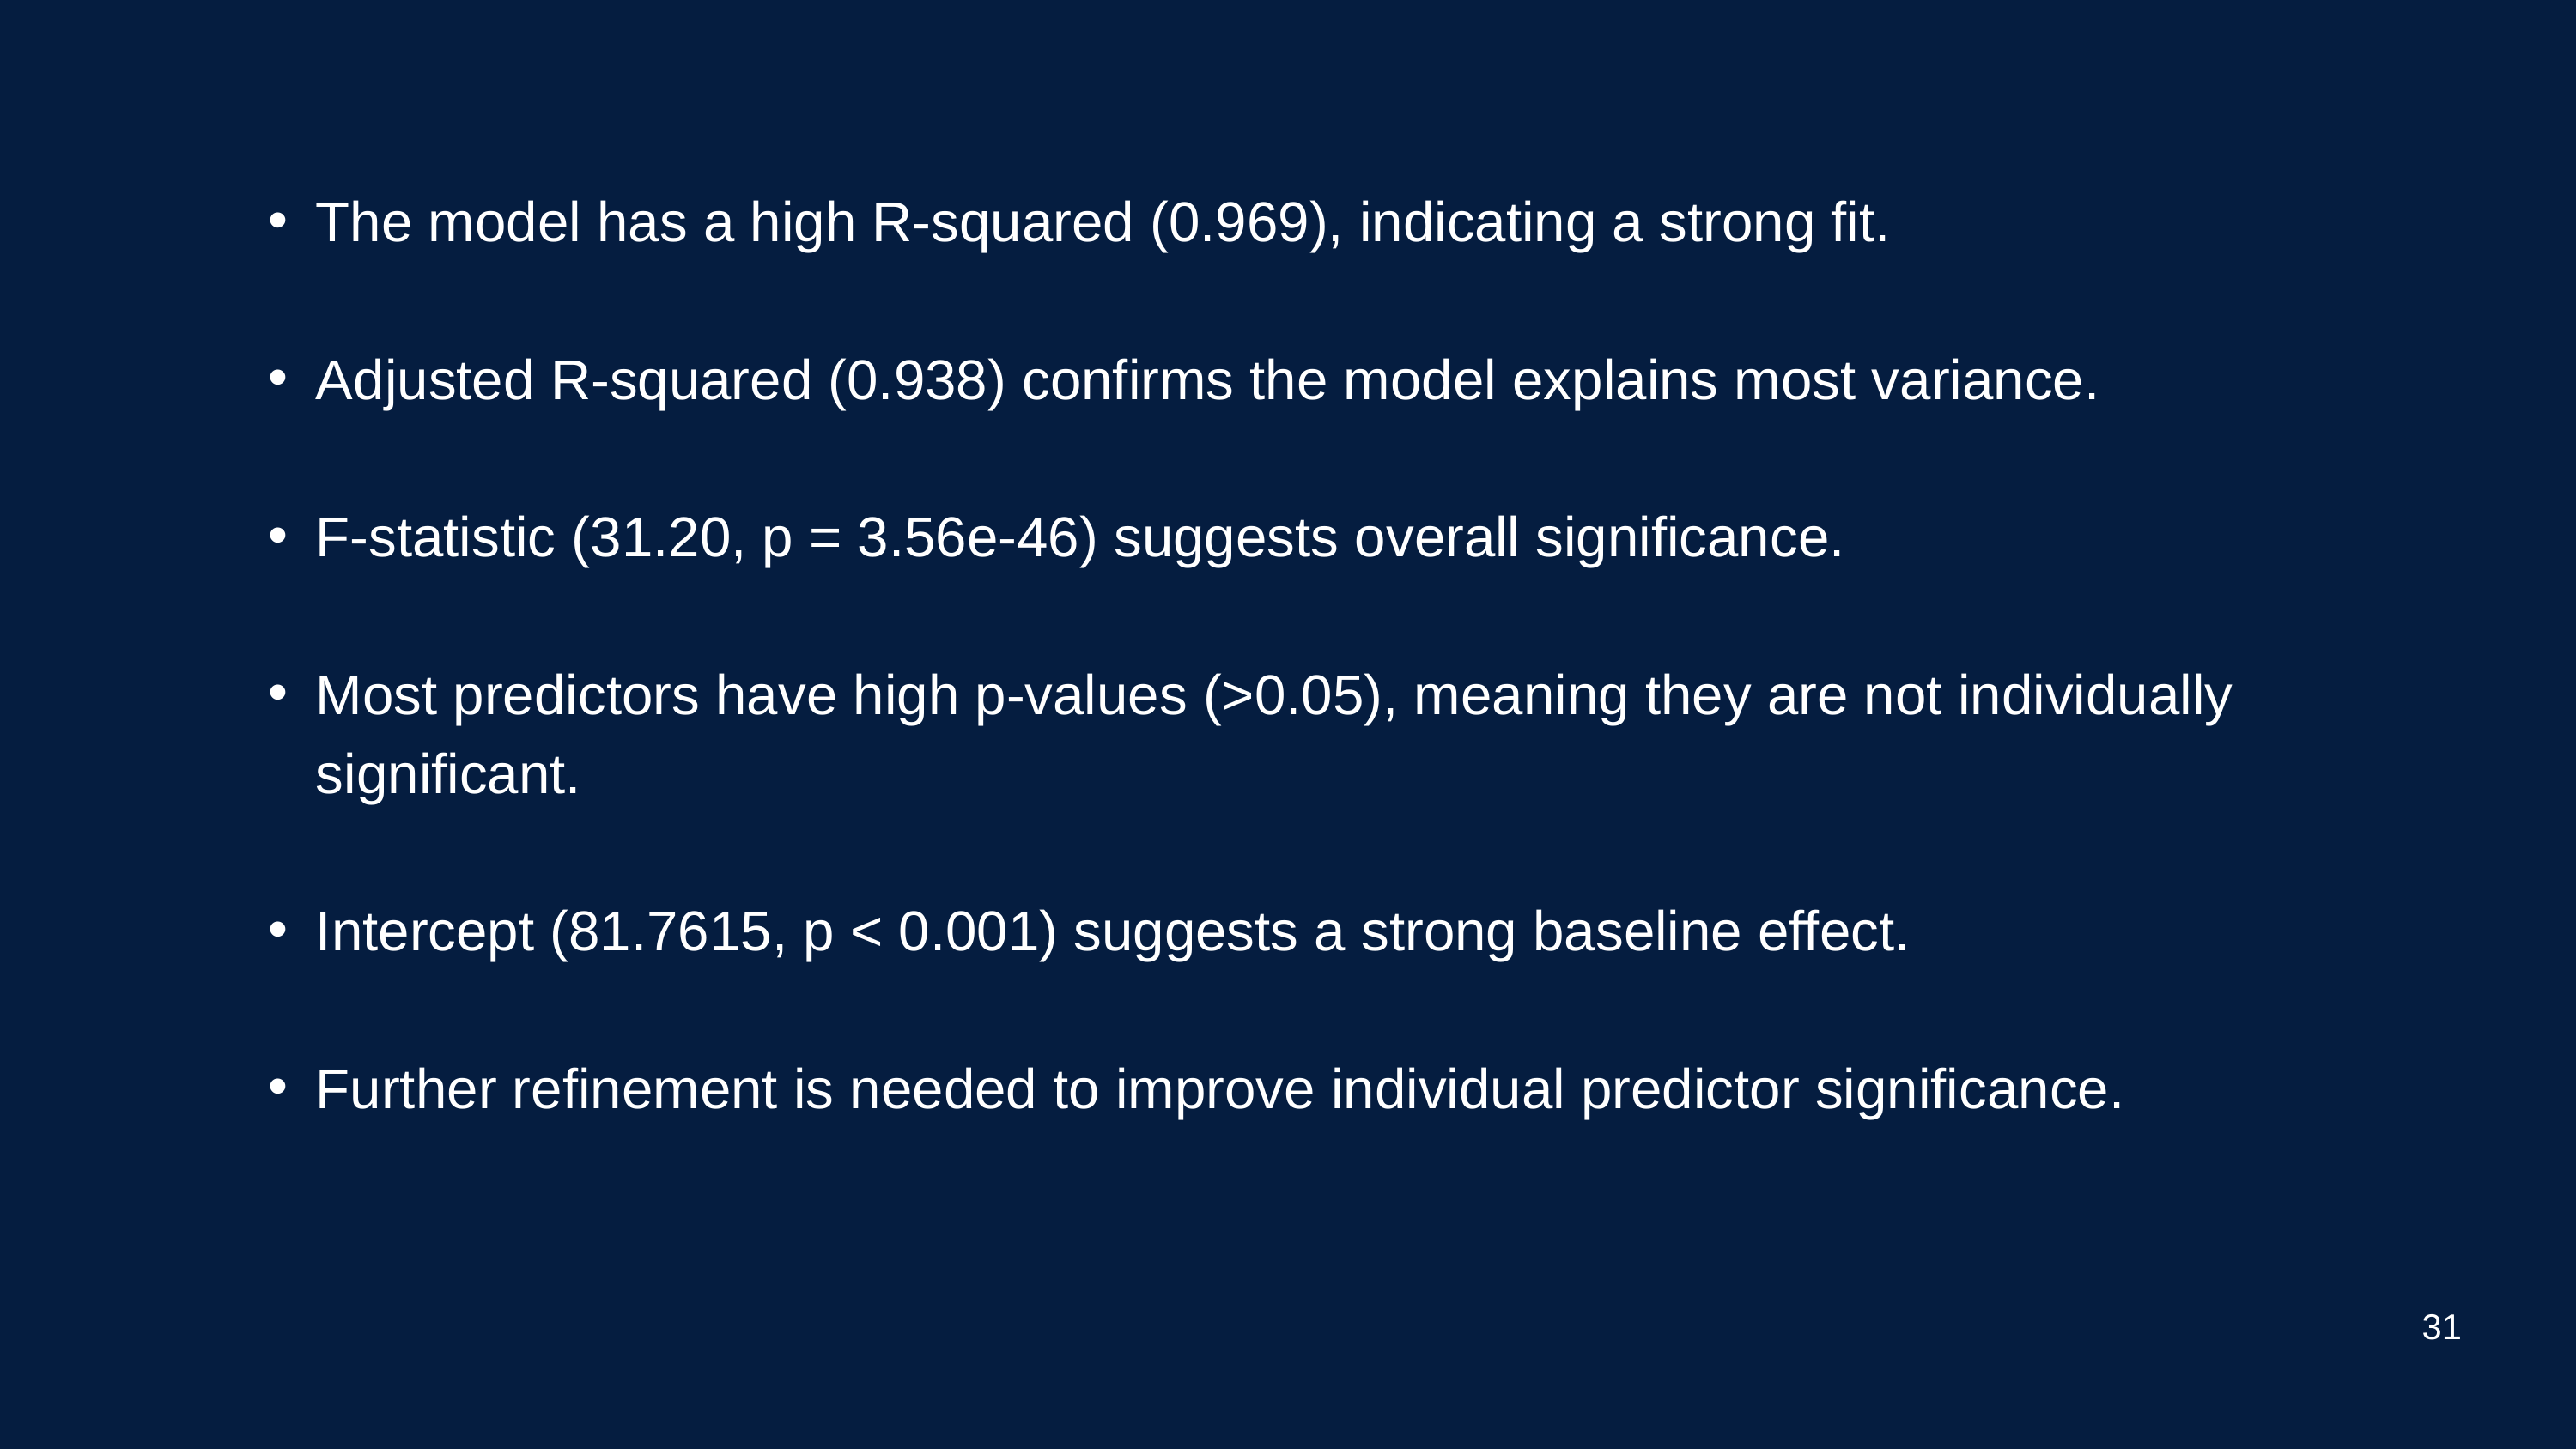

The model has a high R-squared (0.969), indicating a strong fit.

Adjusted R-squared (0.938) confirms the model explains most variance.

F-statistic (31.20, p = 3.56e-46) suggests overall significance.

Most predictors have high p-values (>0.05), meaning they are not individually significant.

Intercept (81.7615, p < 0.001) suggests a strong baseline effect.

Further refinement is needed to improve individual predictor significance.
31